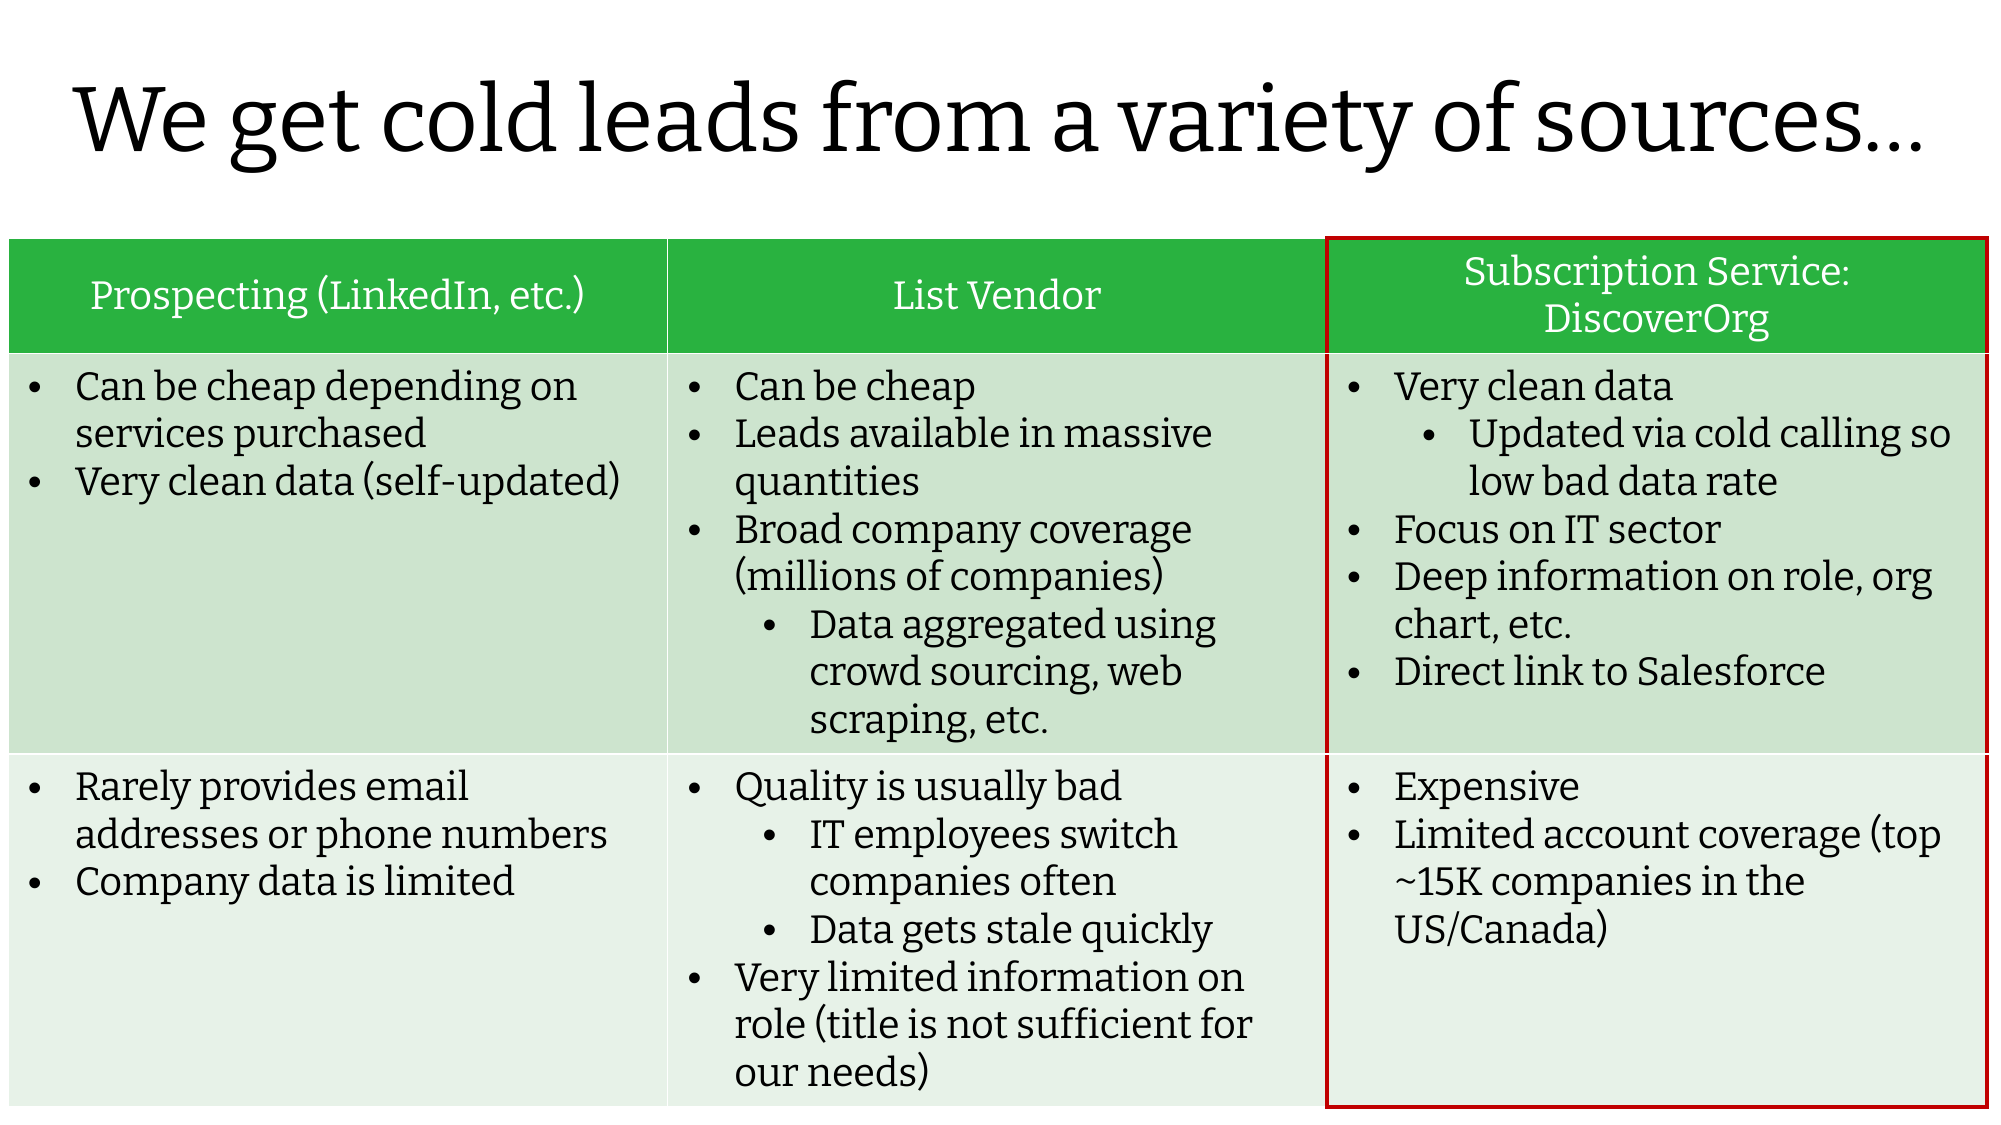

# We get cold leads from a variety of sources…
| Prospecting (LinkedIn, etc.) | List Vendor | Subscription Service: DiscoverOrg |
| --- | --- | --- |
| Can be cheap depending on services purchased Very clean data (self-updated) | Can be cheap Leads available in massive quantities Broad company coverage (millions of companies) Data aggregated using crowd sourcing, web scraping, etc. | Very clean data Updated via cold calling so low bad data rate Focus on IT sector Deep information on role, org chart, etc. Direct link to Salesforce |
| Rarely provides email addresses or phone numbers Company data is limited | Quality is usually bad IT employees switch companies often Data gets stale quickly Very limited information on role (title is not sufficient for our needs) | Expensive Limited account coverage (top ~15K companies in the US/Canada) |